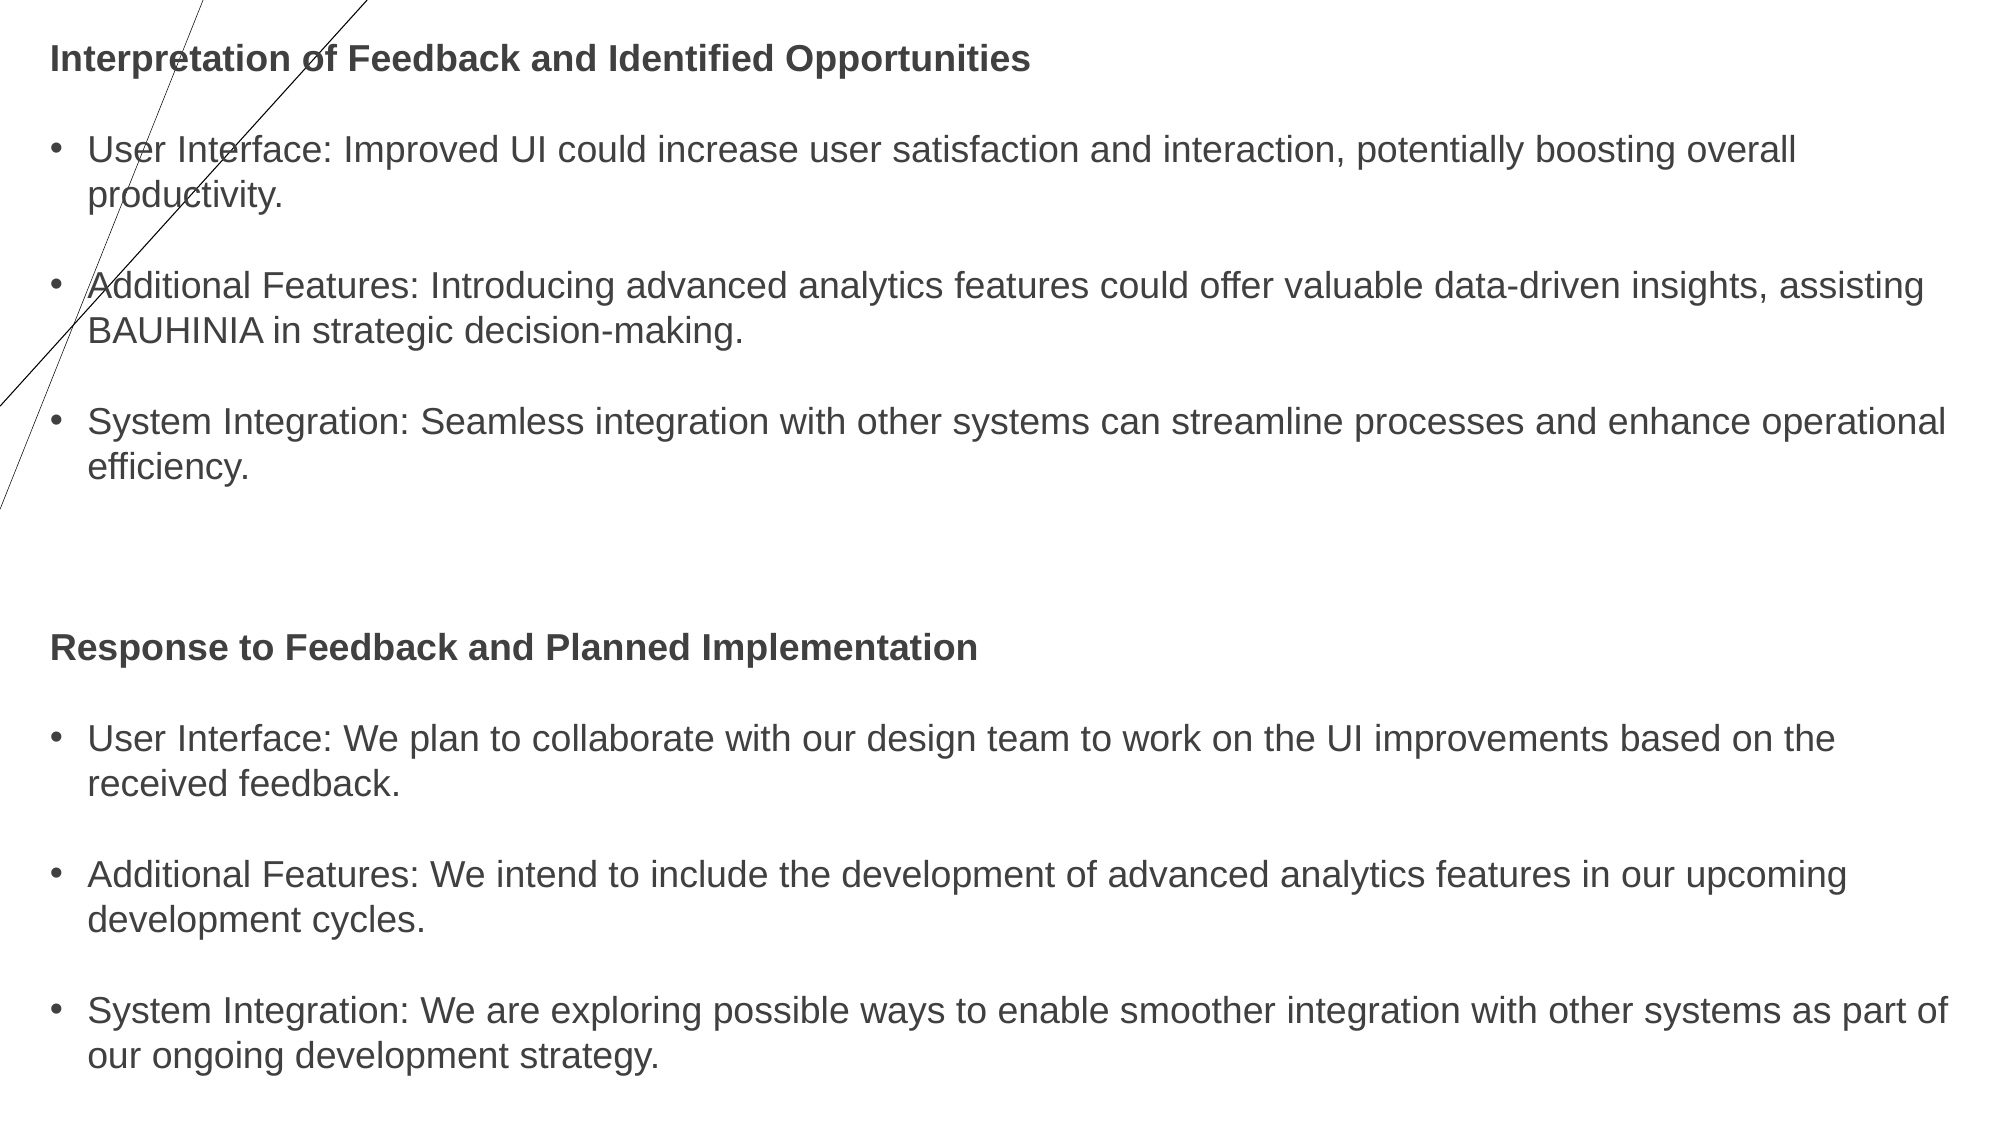

Interpretation of Feedback and Identified Opportunities
User Interface: Improved UI could increase user satisfaction and interaction, potentially boosting overall productivity.
Additional Features: Introducing advanced analytics features could offer valuable data-driven insights, assisting BAUHINIA in strategic decision-making.
System Integration: Seamless integration with other systems can streamline processes and enhance operational efficiency.

Response to Feedback and Planned Implementation
User Interface: We plan to collaborate with our design team to work on the UI improvements based on the received feedback.
Additional Features: We intend to include the development of advanced analytics features in our upcoming development cycles.
System Integration: We are exploring possible ways to enable smoother integration with other systems as part of our ongoing development strategy.